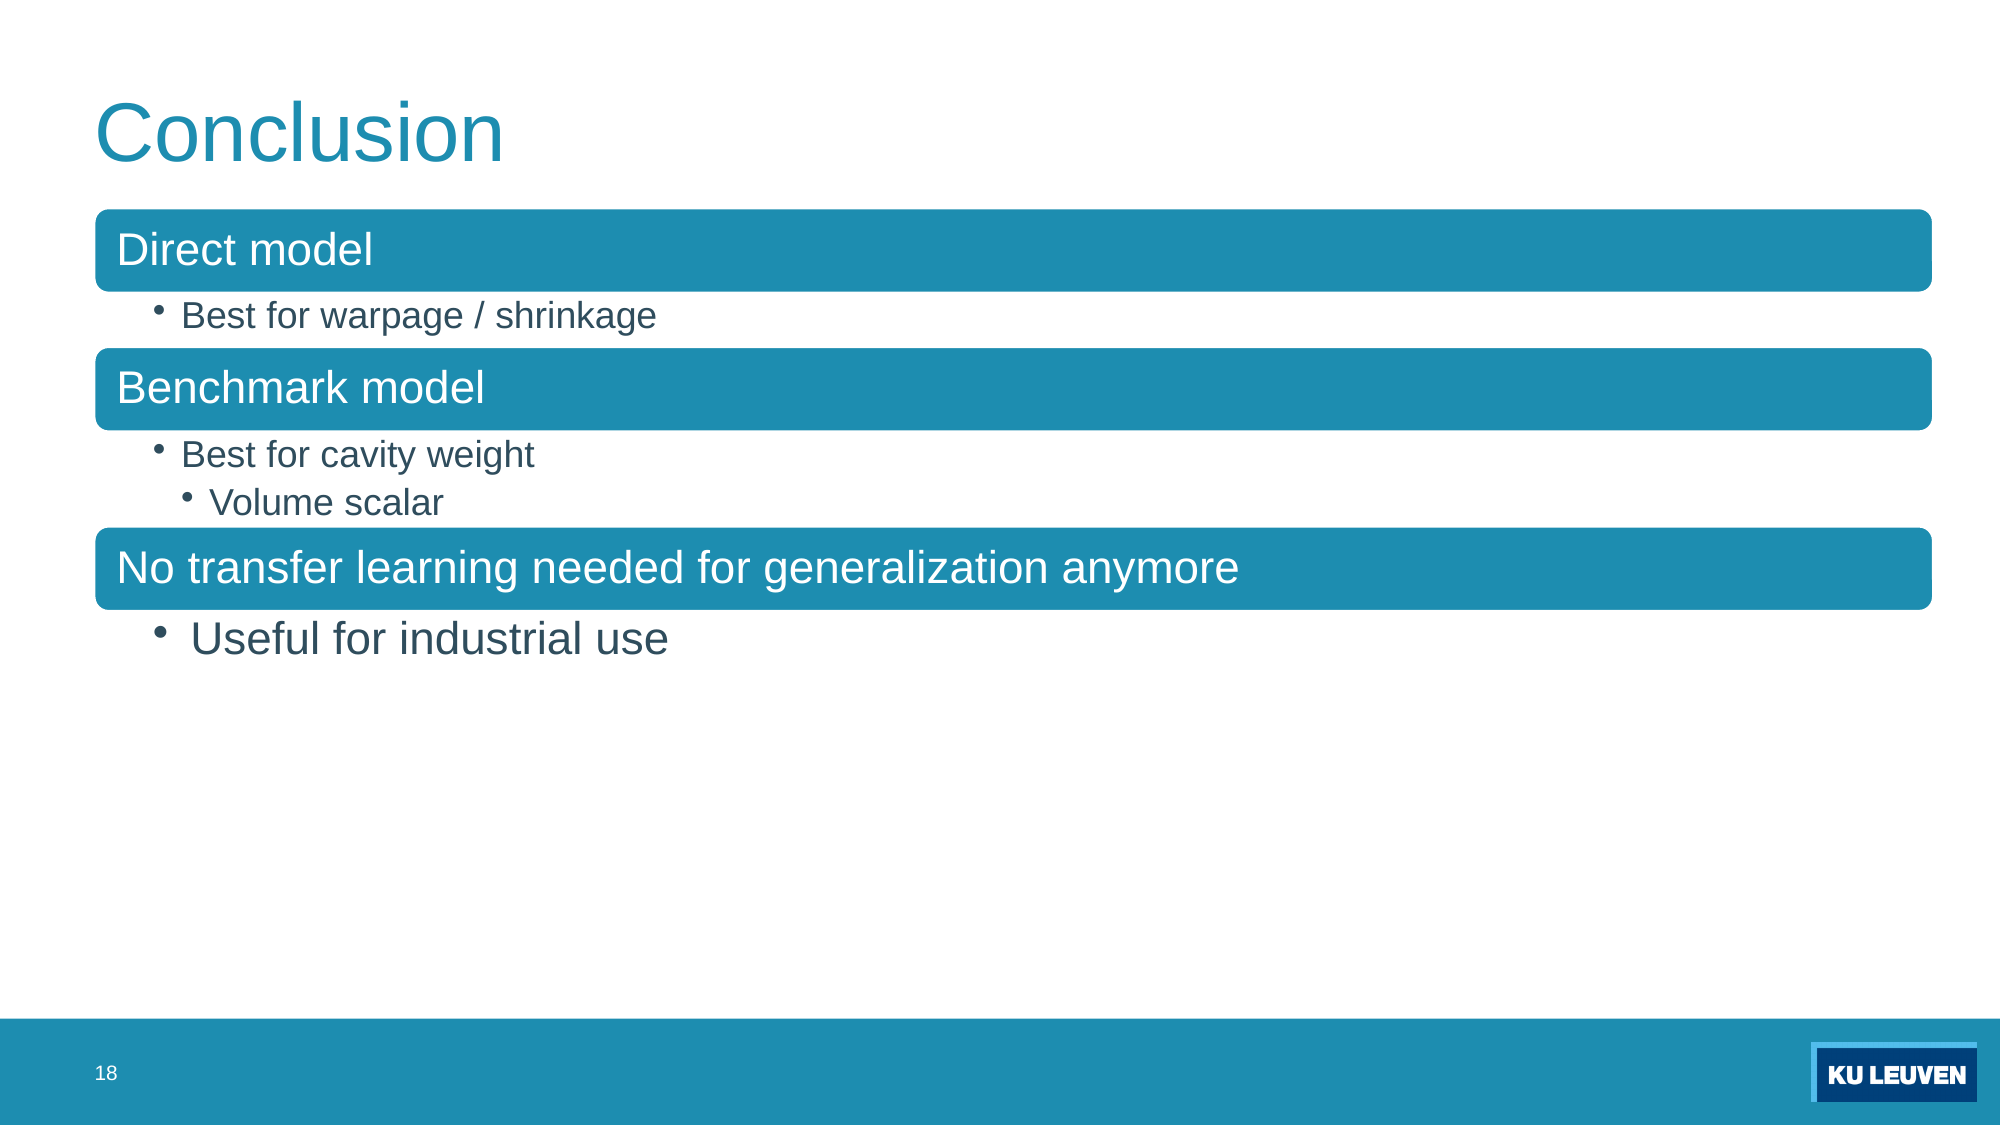

# Conclusion
Direct model
Best for warpage / shrinkage
Benchmark model
Best for cavity weight
Volume scalar
No transfer learning needed for generalization anymore
Useful for industrial use
18